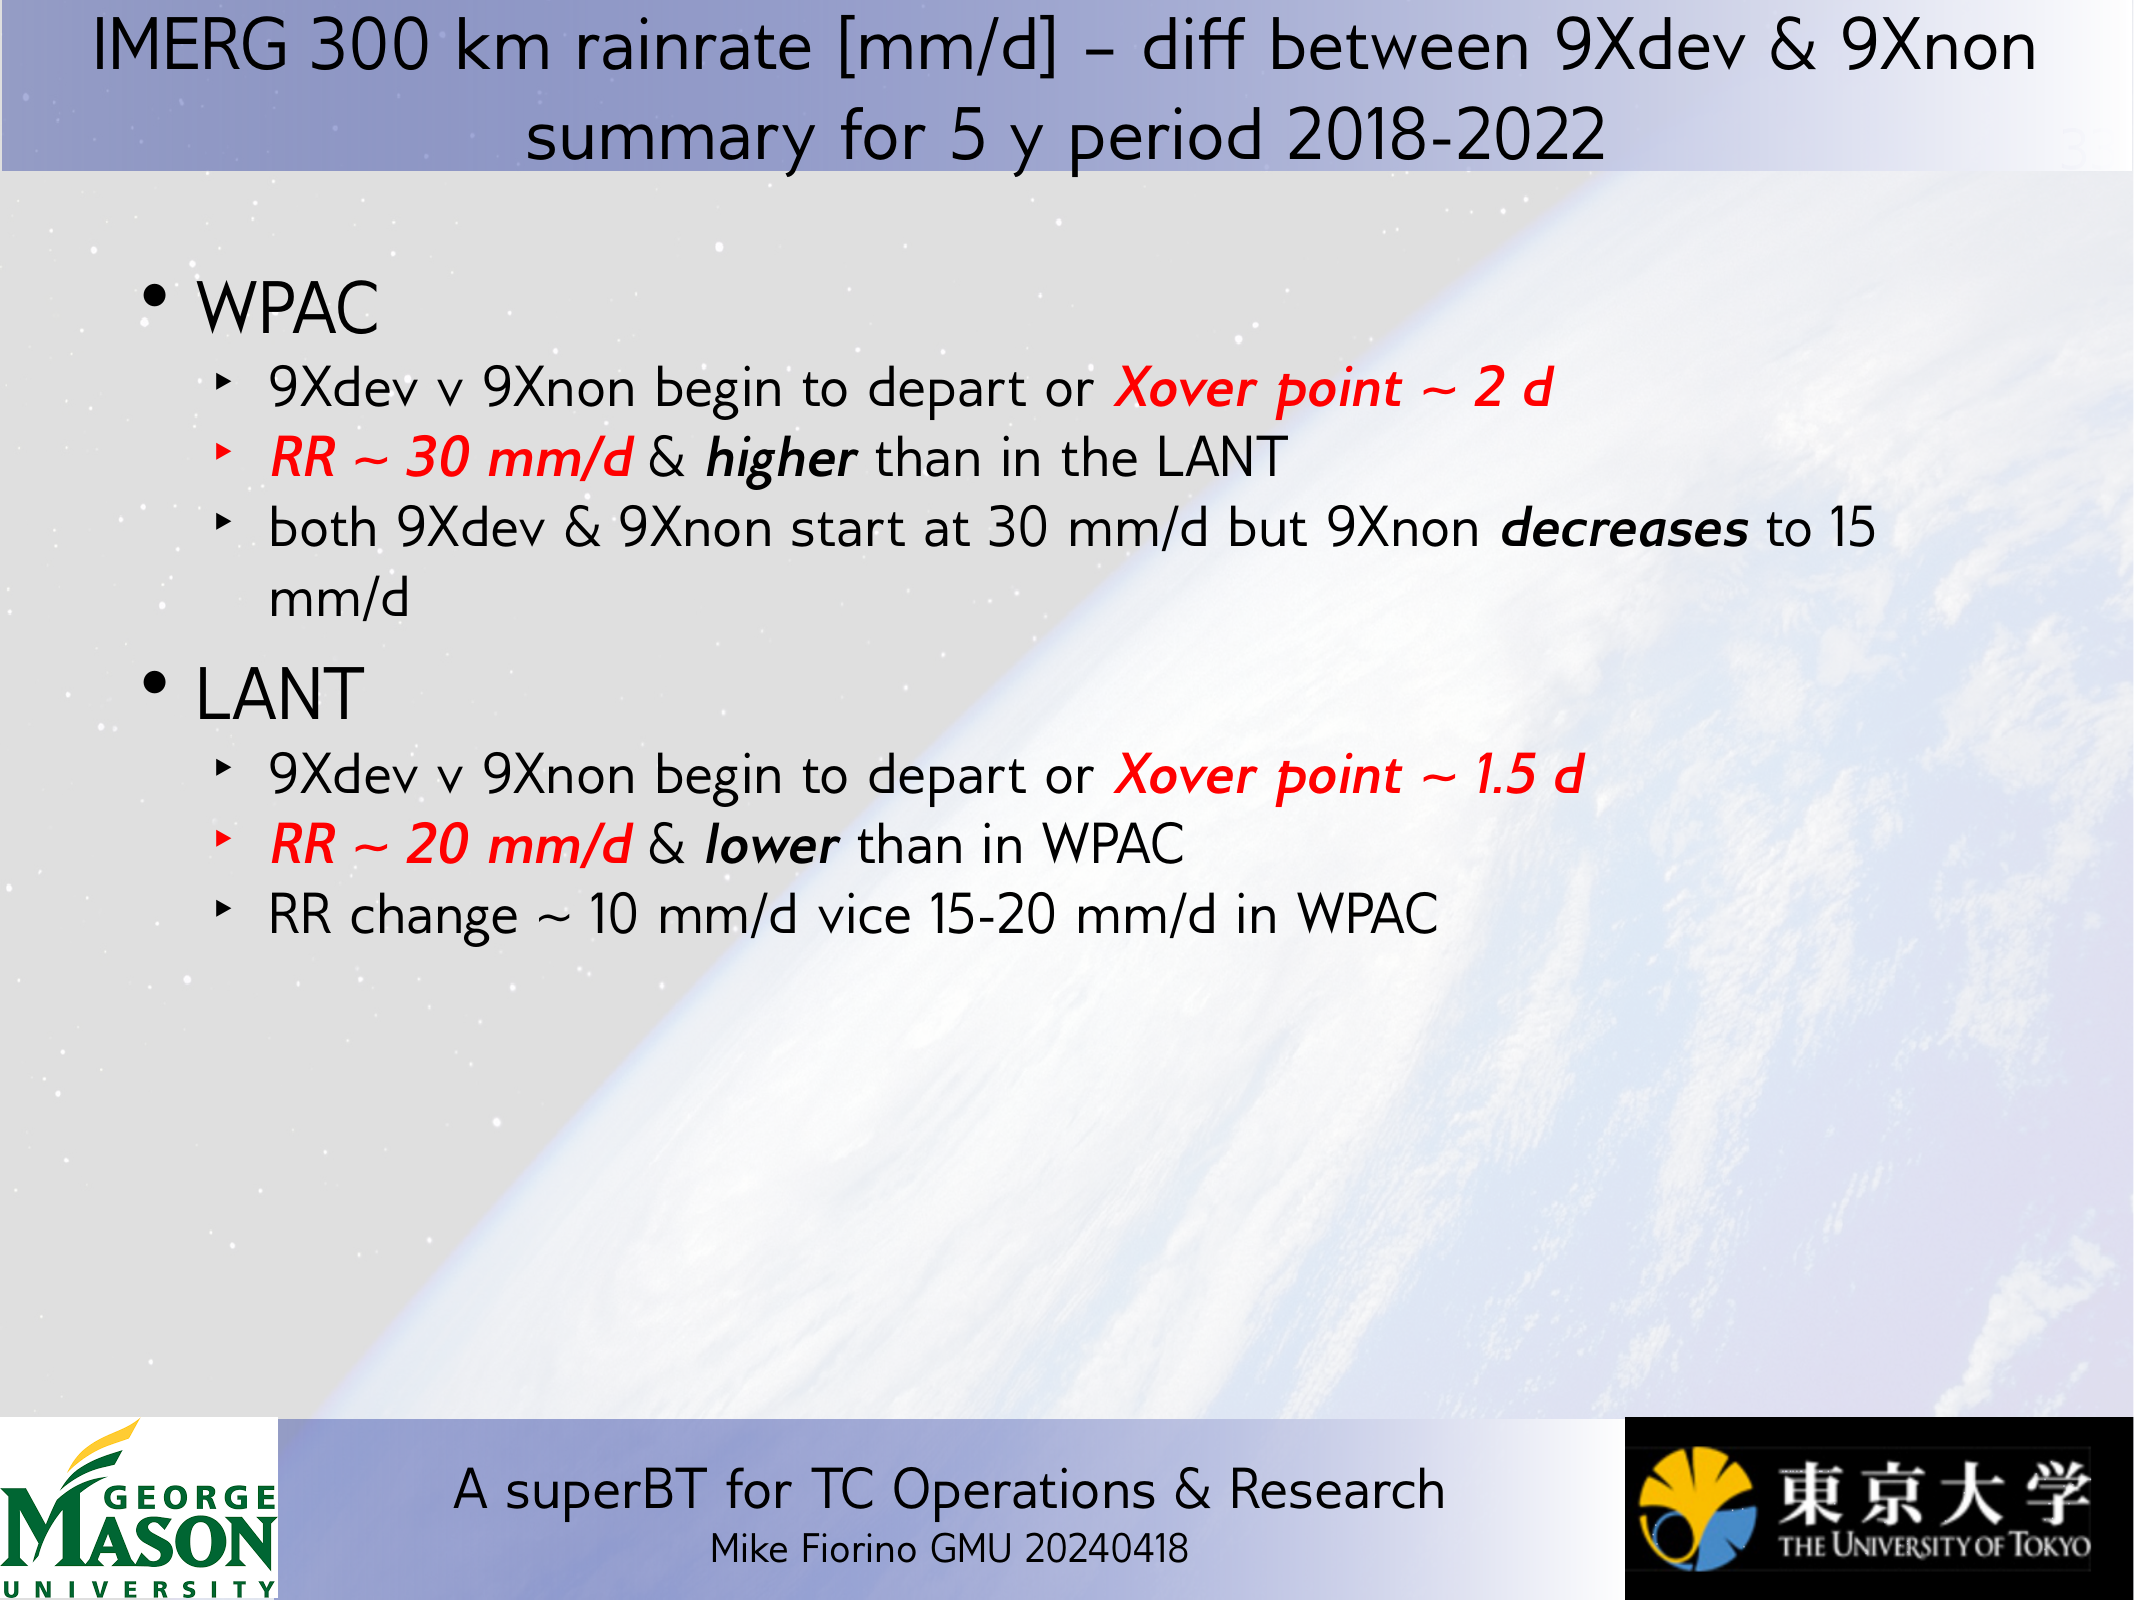

# IMERG 300 km rainrate [mm/d] – diff between 9Xdev & 9Xnon summary for 5 y period 2018-2022
WPAC
9Xdev v 9Xnon begin to depart or Xover point ~ 2 d
RR ~ 30 mm/d & higher than in the LANT
both 9Xdev & 9Xnon start at 30 mm/d but 9Xnon decreases to 15 mm/d
LANT
9Xdev v 9Xnon begin to depart or Xover point ~ 1.5 d
RR ~ 20 mm/d & lower than in WPAC
RR change ~ 10 mm/d vice 15-20 mm/d in WPAC